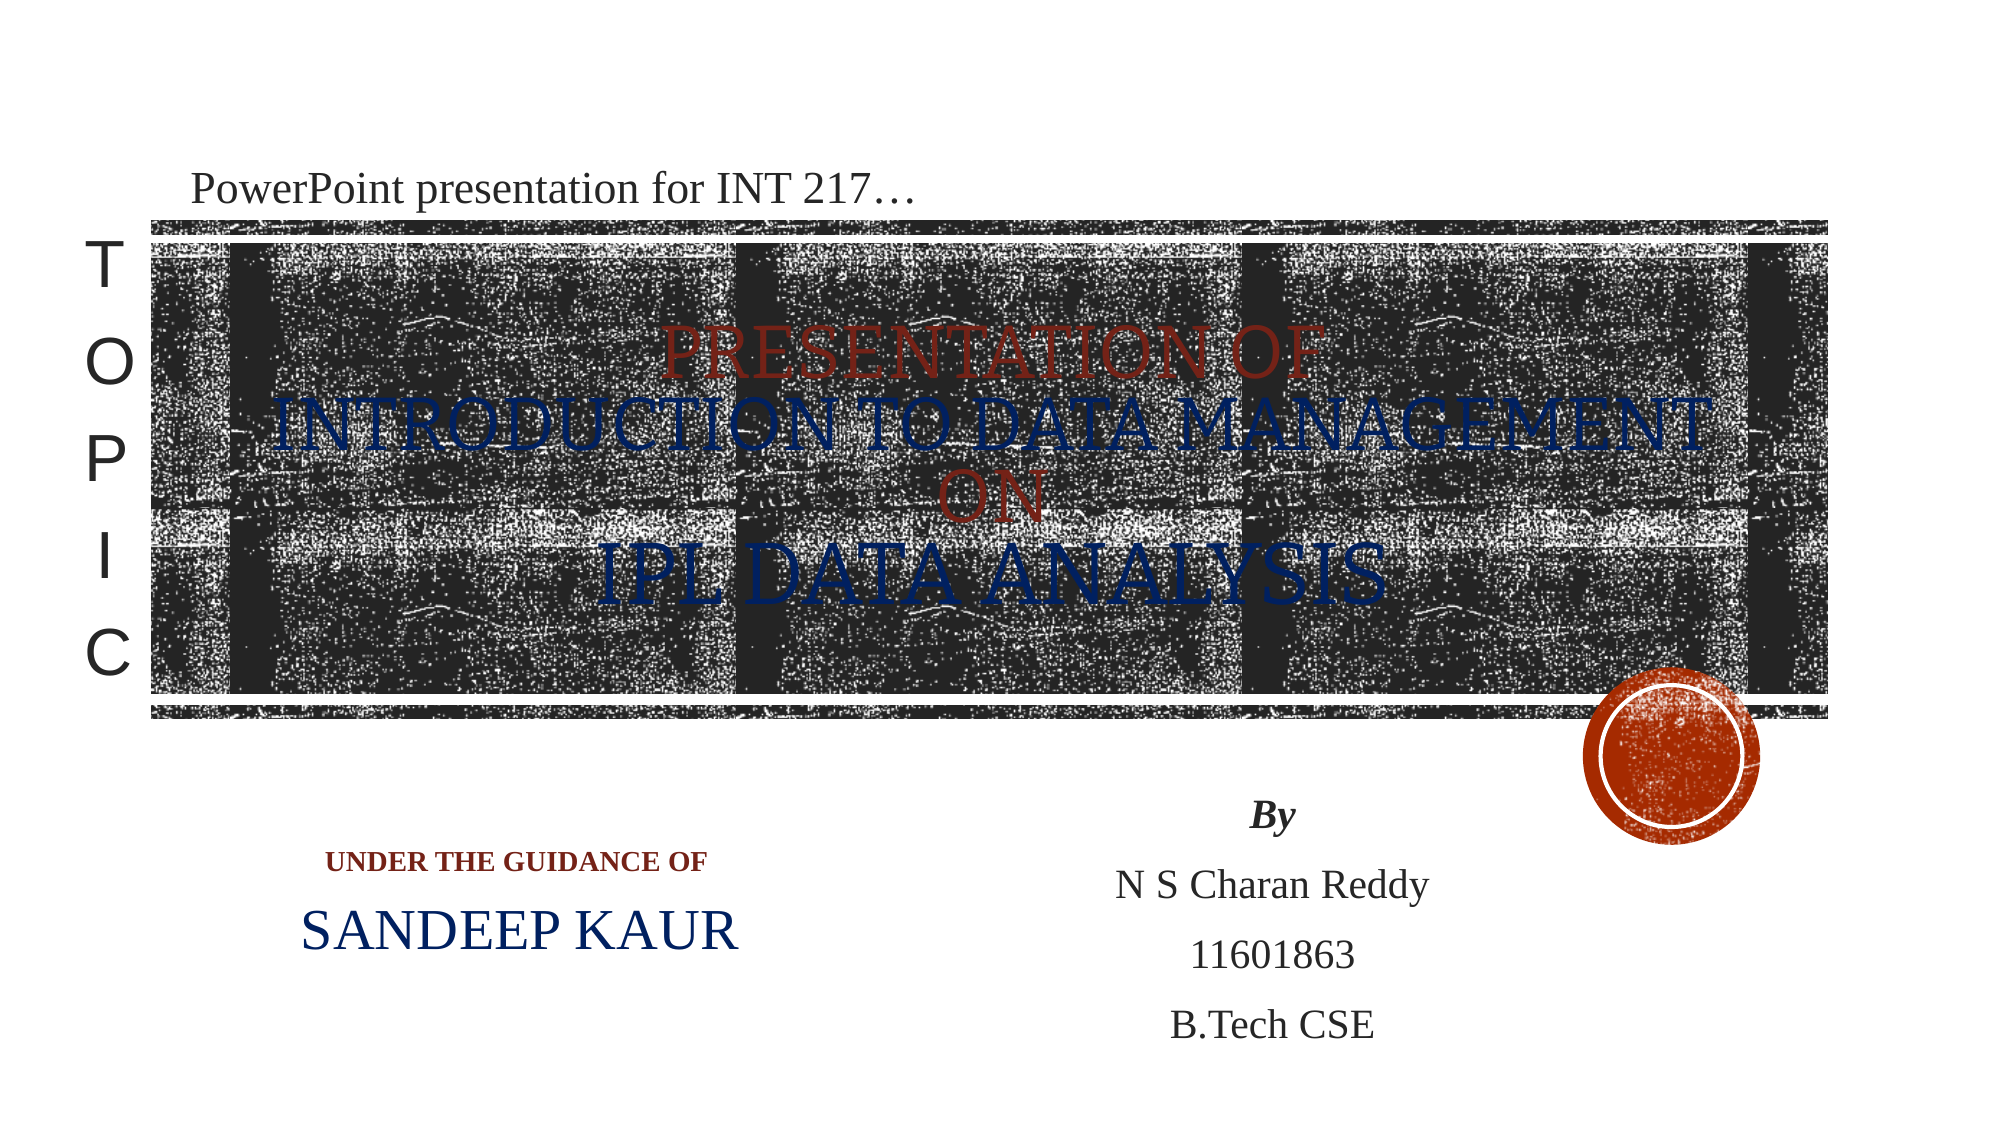

PowerPoint presentation for INT 217…
T
O
P
I
C
# PRESENTATION OF INTRODUCTION TO DATA MANAGEMENT ON IPL DATA ANALYSIS
By
N S Charan Reddy
11601863
B.Tech CSE
UNDER THE GUIDANCE OF
SANDEEP KAUR